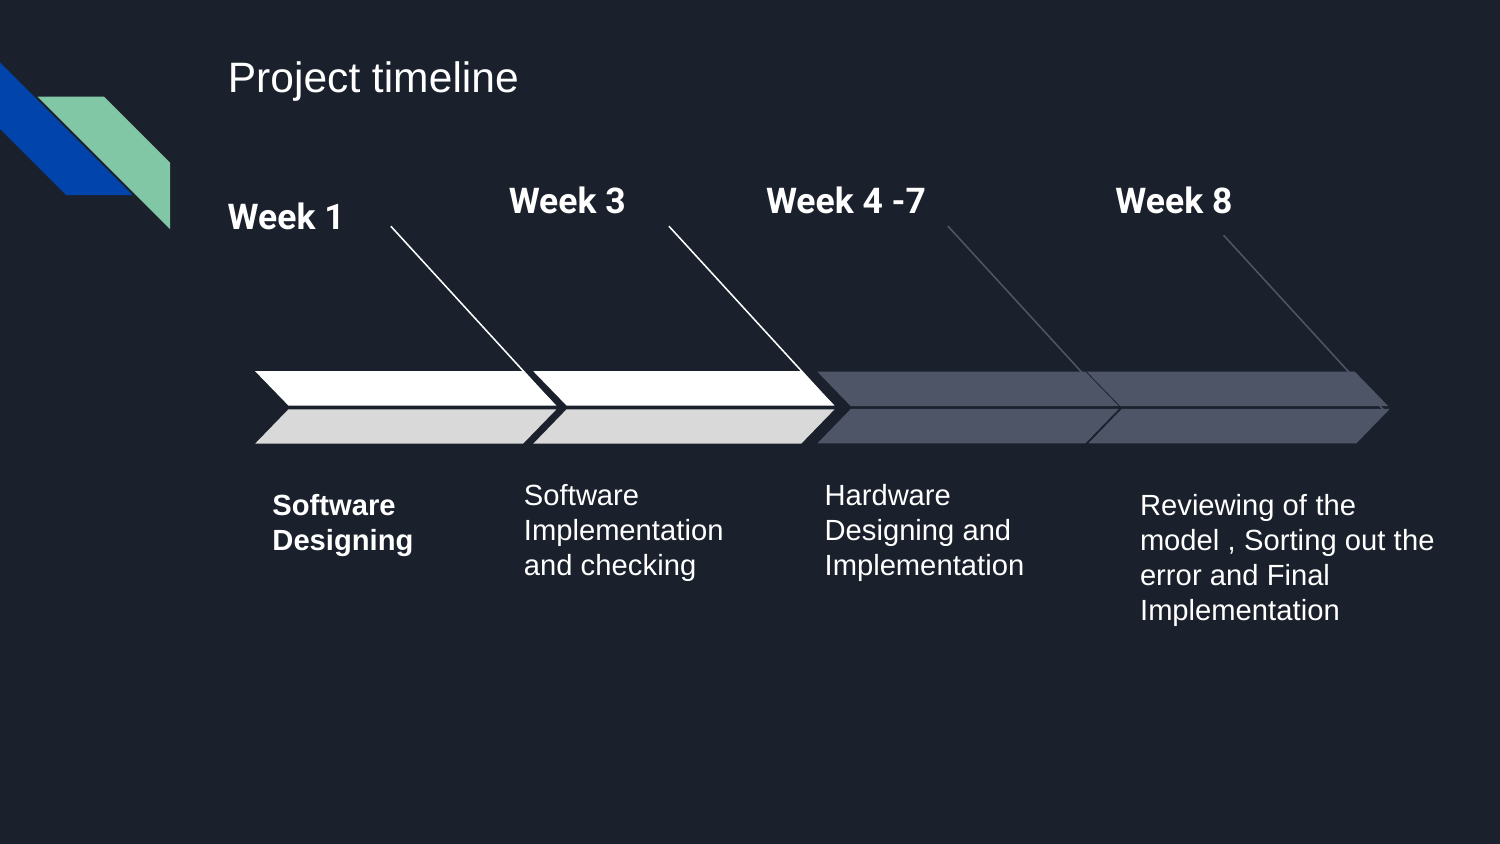

# Project timeline
Week 8
Week 3
Week 4 -7
Week 1

Hardware Designing and Implementation

Software Implementation and checking

Software Designing

Reviewing of the model , Sorting out the error and Final Implementation